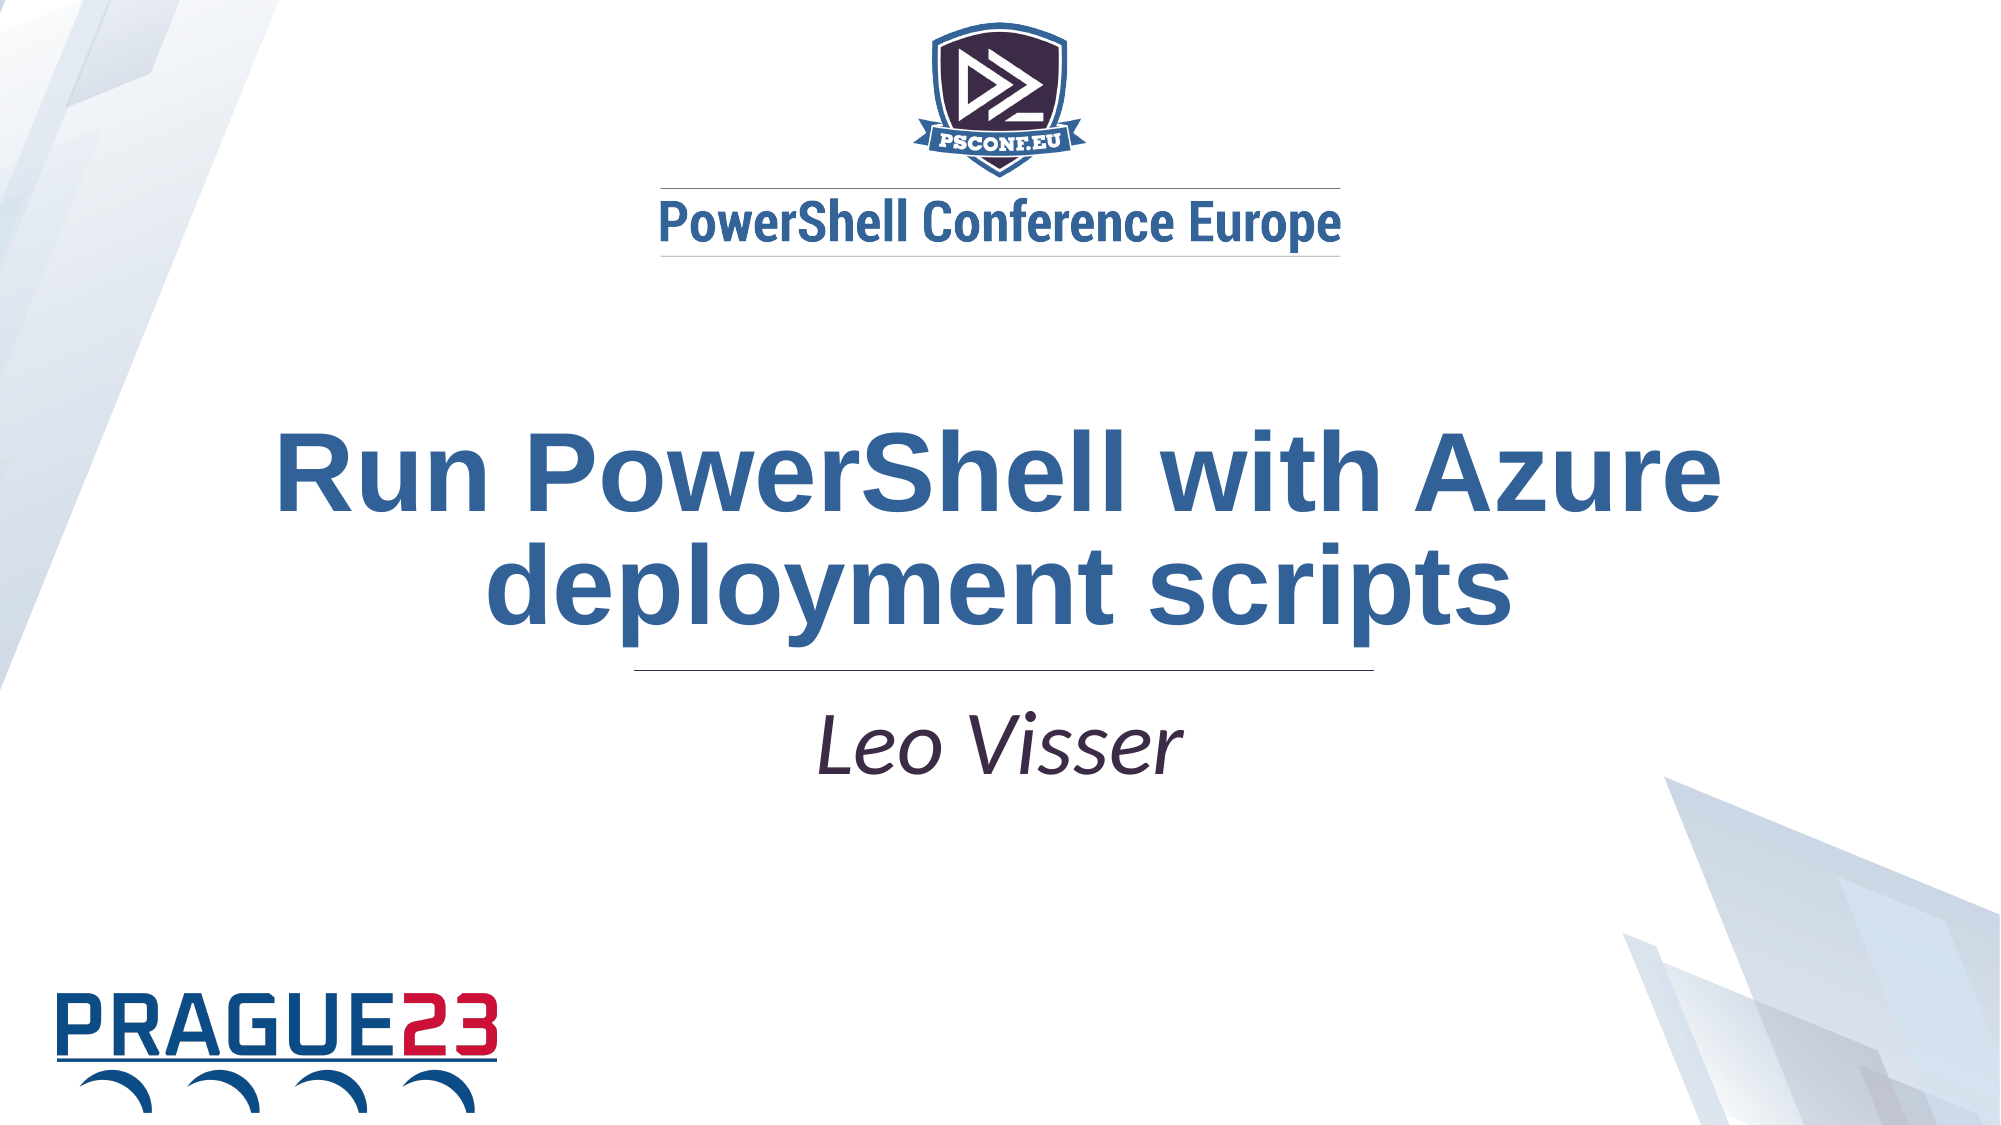

Run PowerShell with Azure deployment scripts
Leo Visser